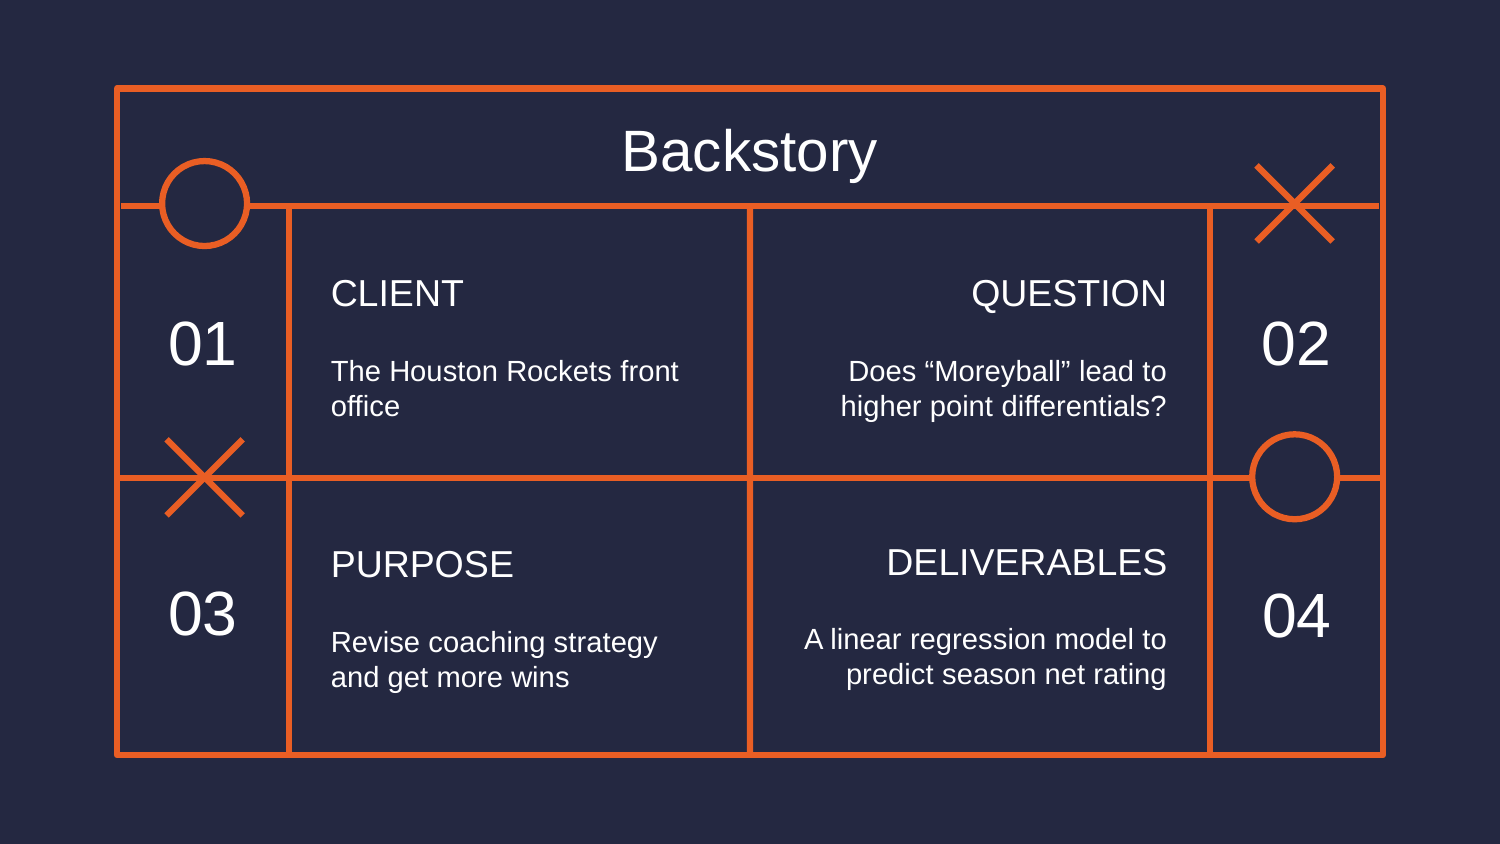

# Backstory

CLIENT
QUESTION
01
02
The Houston Rockets front office
Does “Moreyball” lead to higher point differentials?

DELIVERABLES
PURPOSE
03
04
A linear regression model to predict season net rating
Revise coaching strategy and get more wins